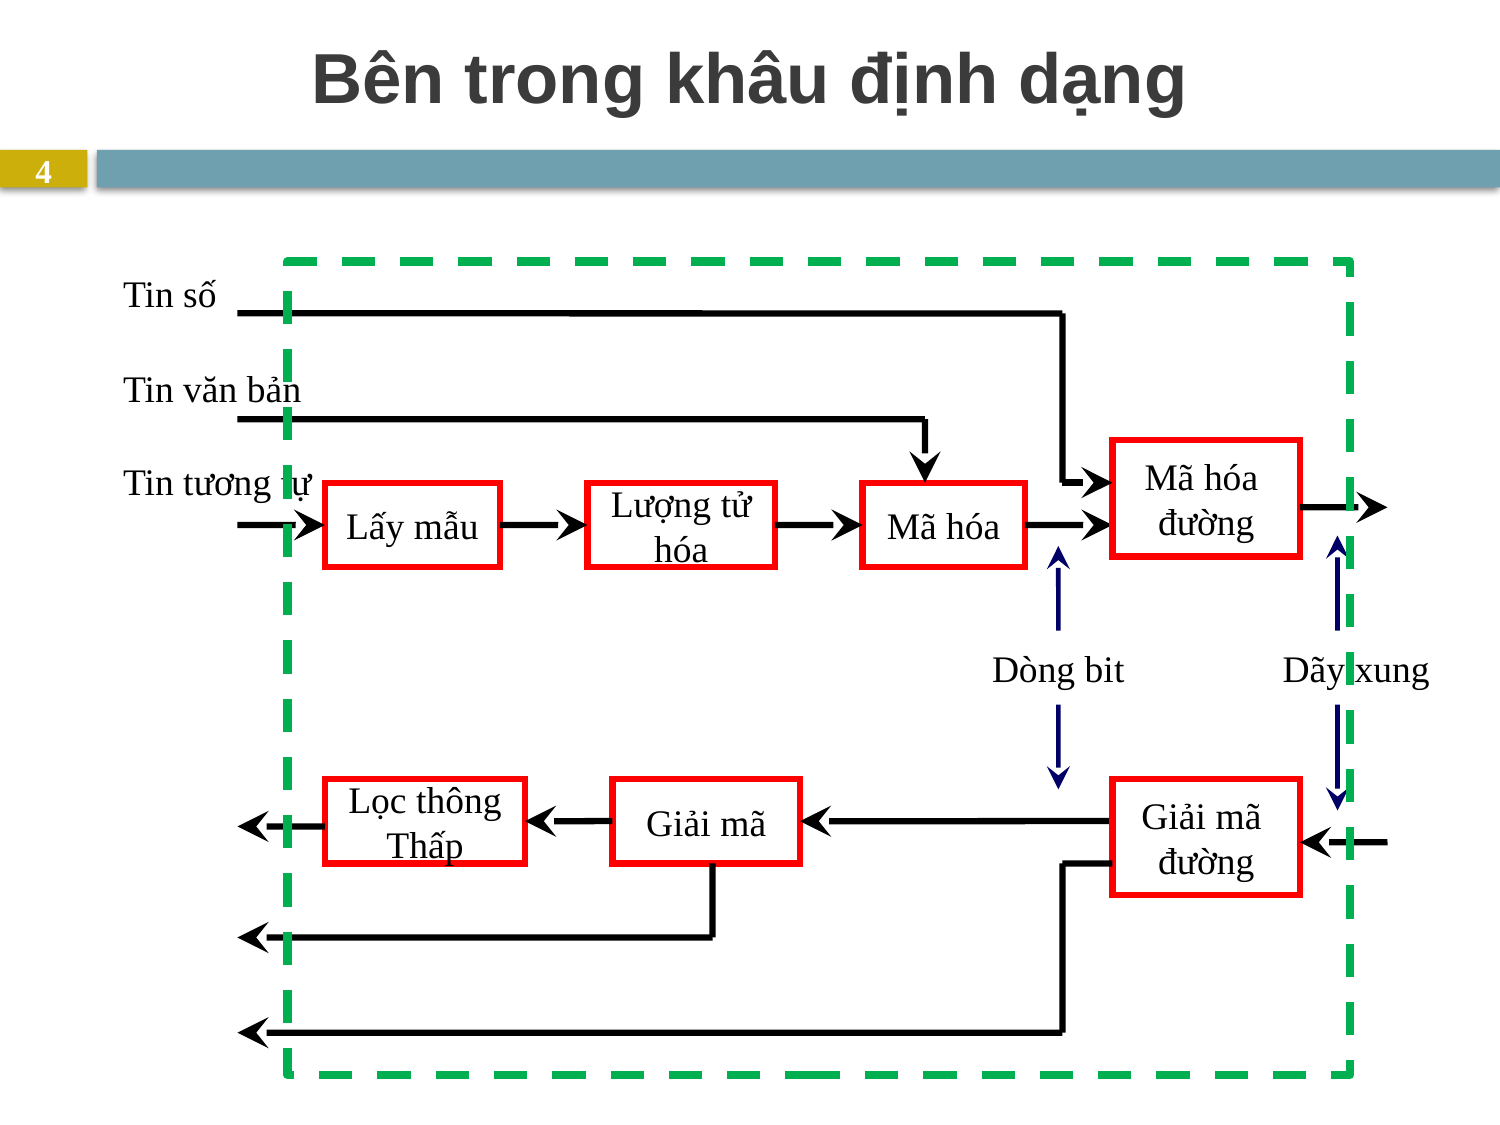

# Bên trong khâu định dạng
4

Tin số

Tin văn bản

Mã hóa
đường
Tin tương tự
Lấy mẫu
Lượng tử
hóa
Mã hóa

Dòng bit
Dãy xung
Lọc thông
Thấp
Giải mã
Giải mã
đường